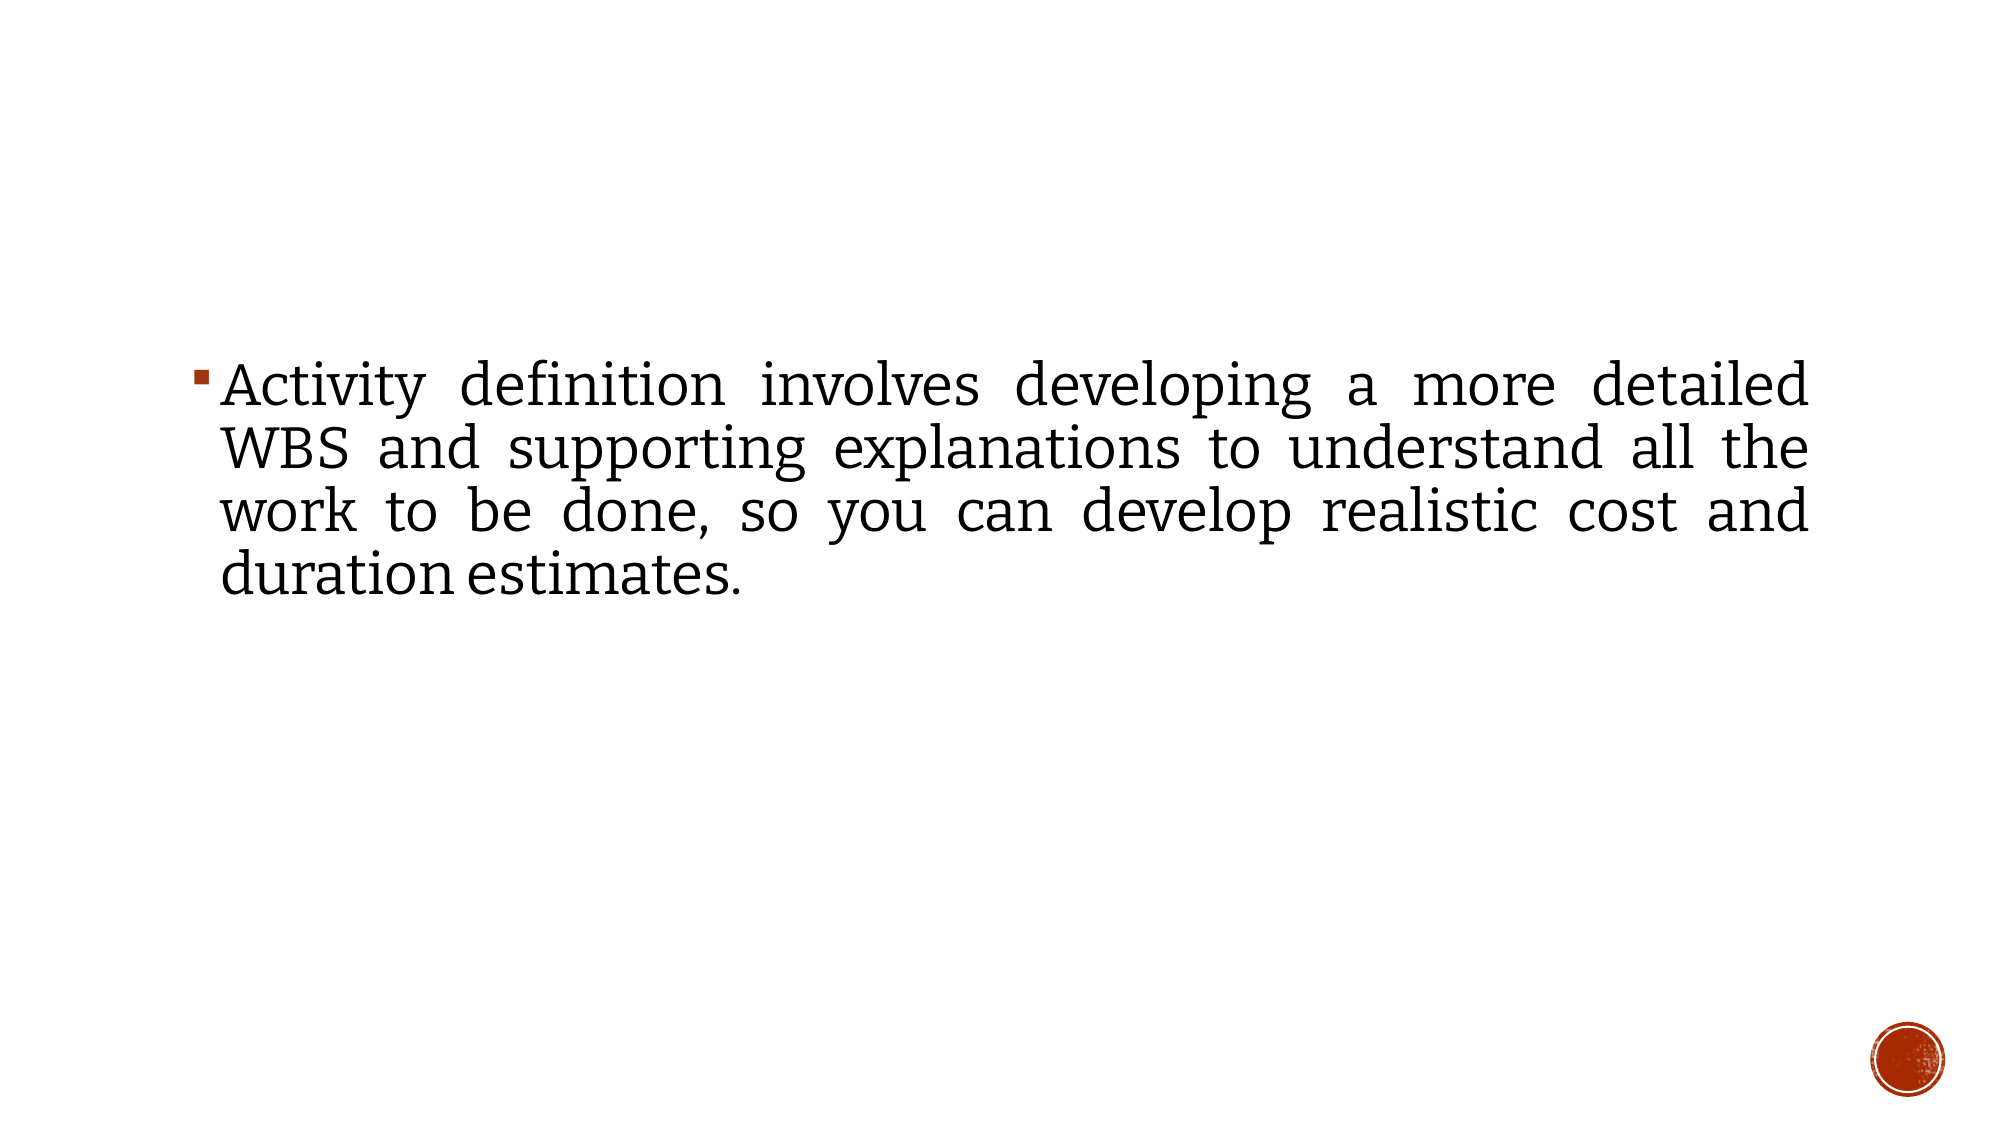

#
Activity definition involves developing a more detailed WBS and supporting explanations to understand all the work to be done, so you can develop realistic cost and duration estimates.